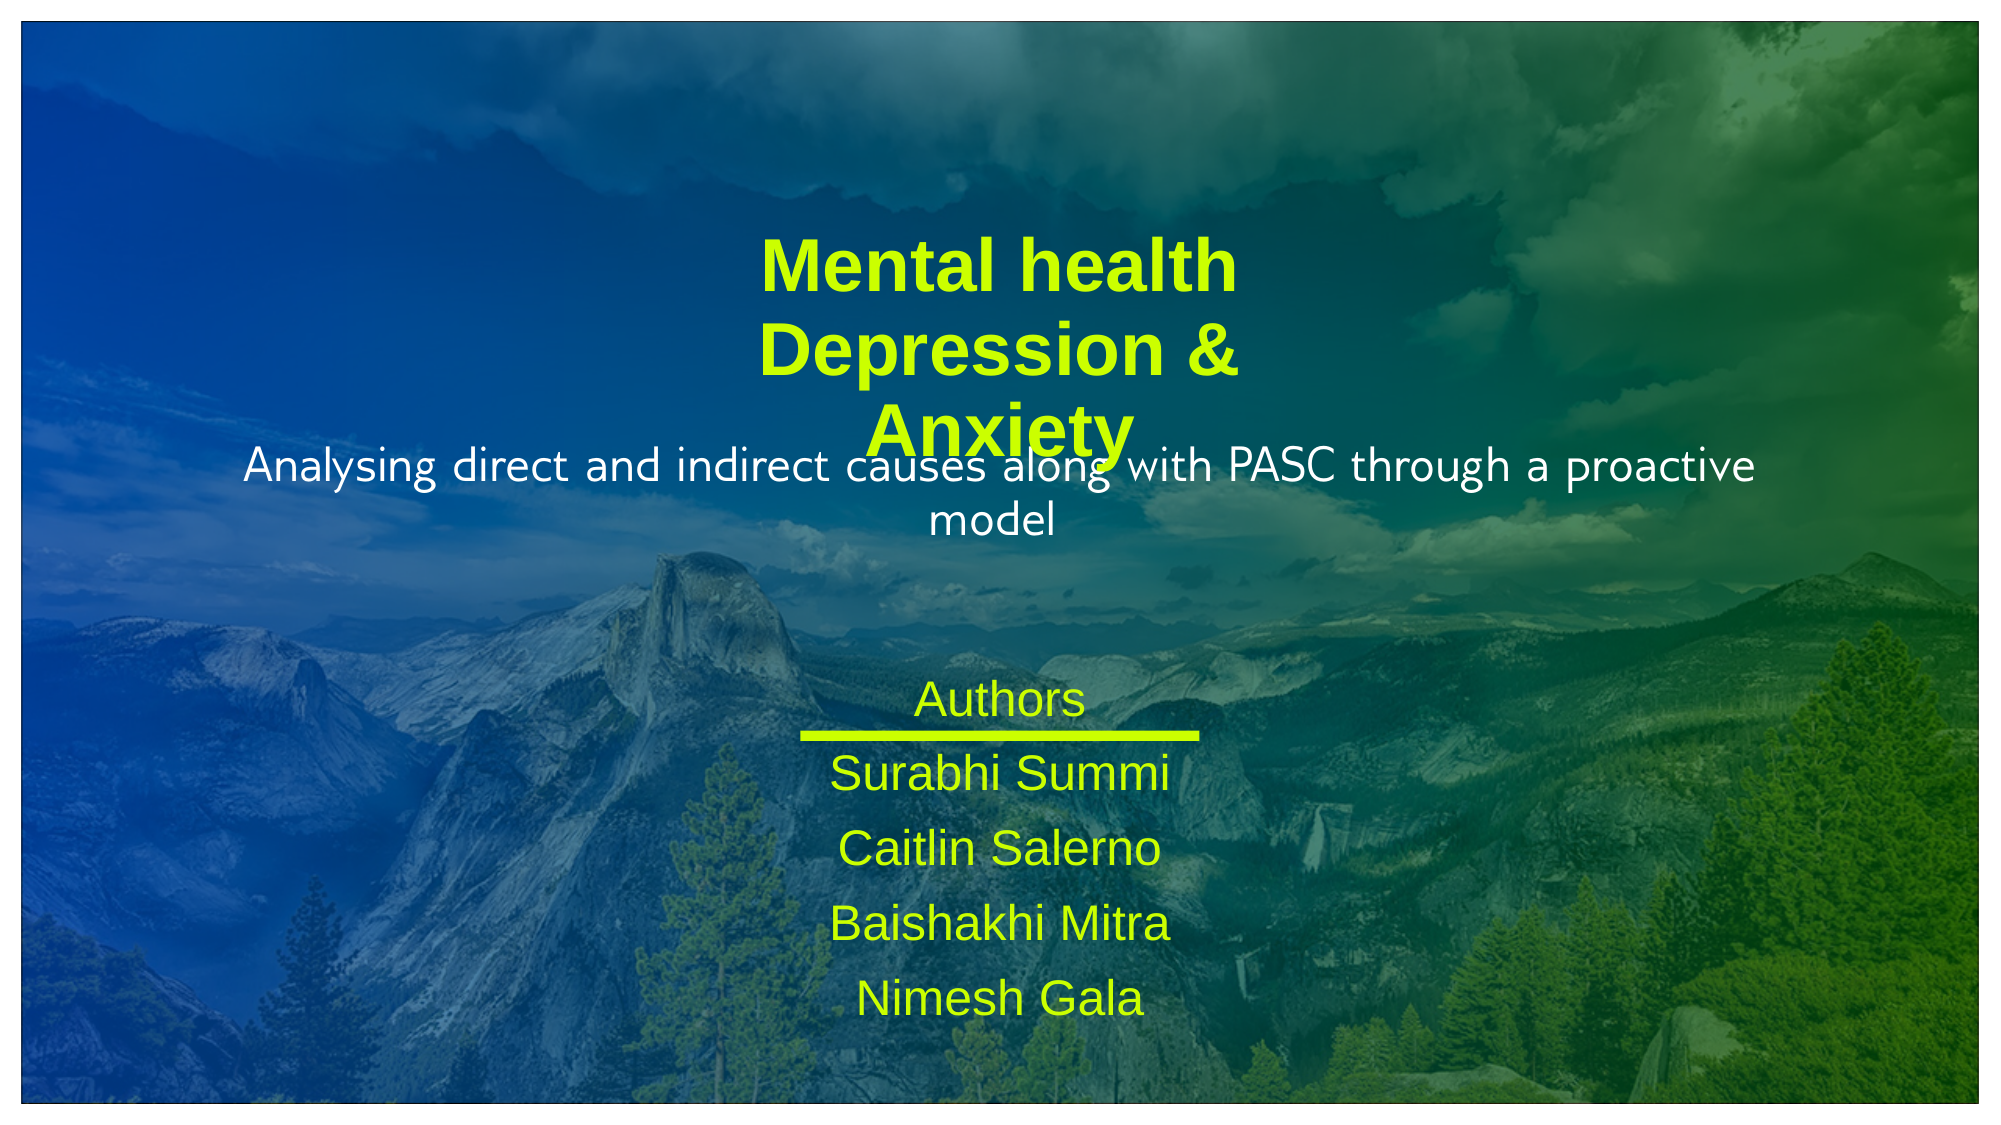

Mental health
Depression & Anxiety
# Analysing direct and indirect causes along with PASC through a proactive model
Authors
Surabhi Summi
Caitlin Salerno
Baishakhi Mitra
Nimesh Gala